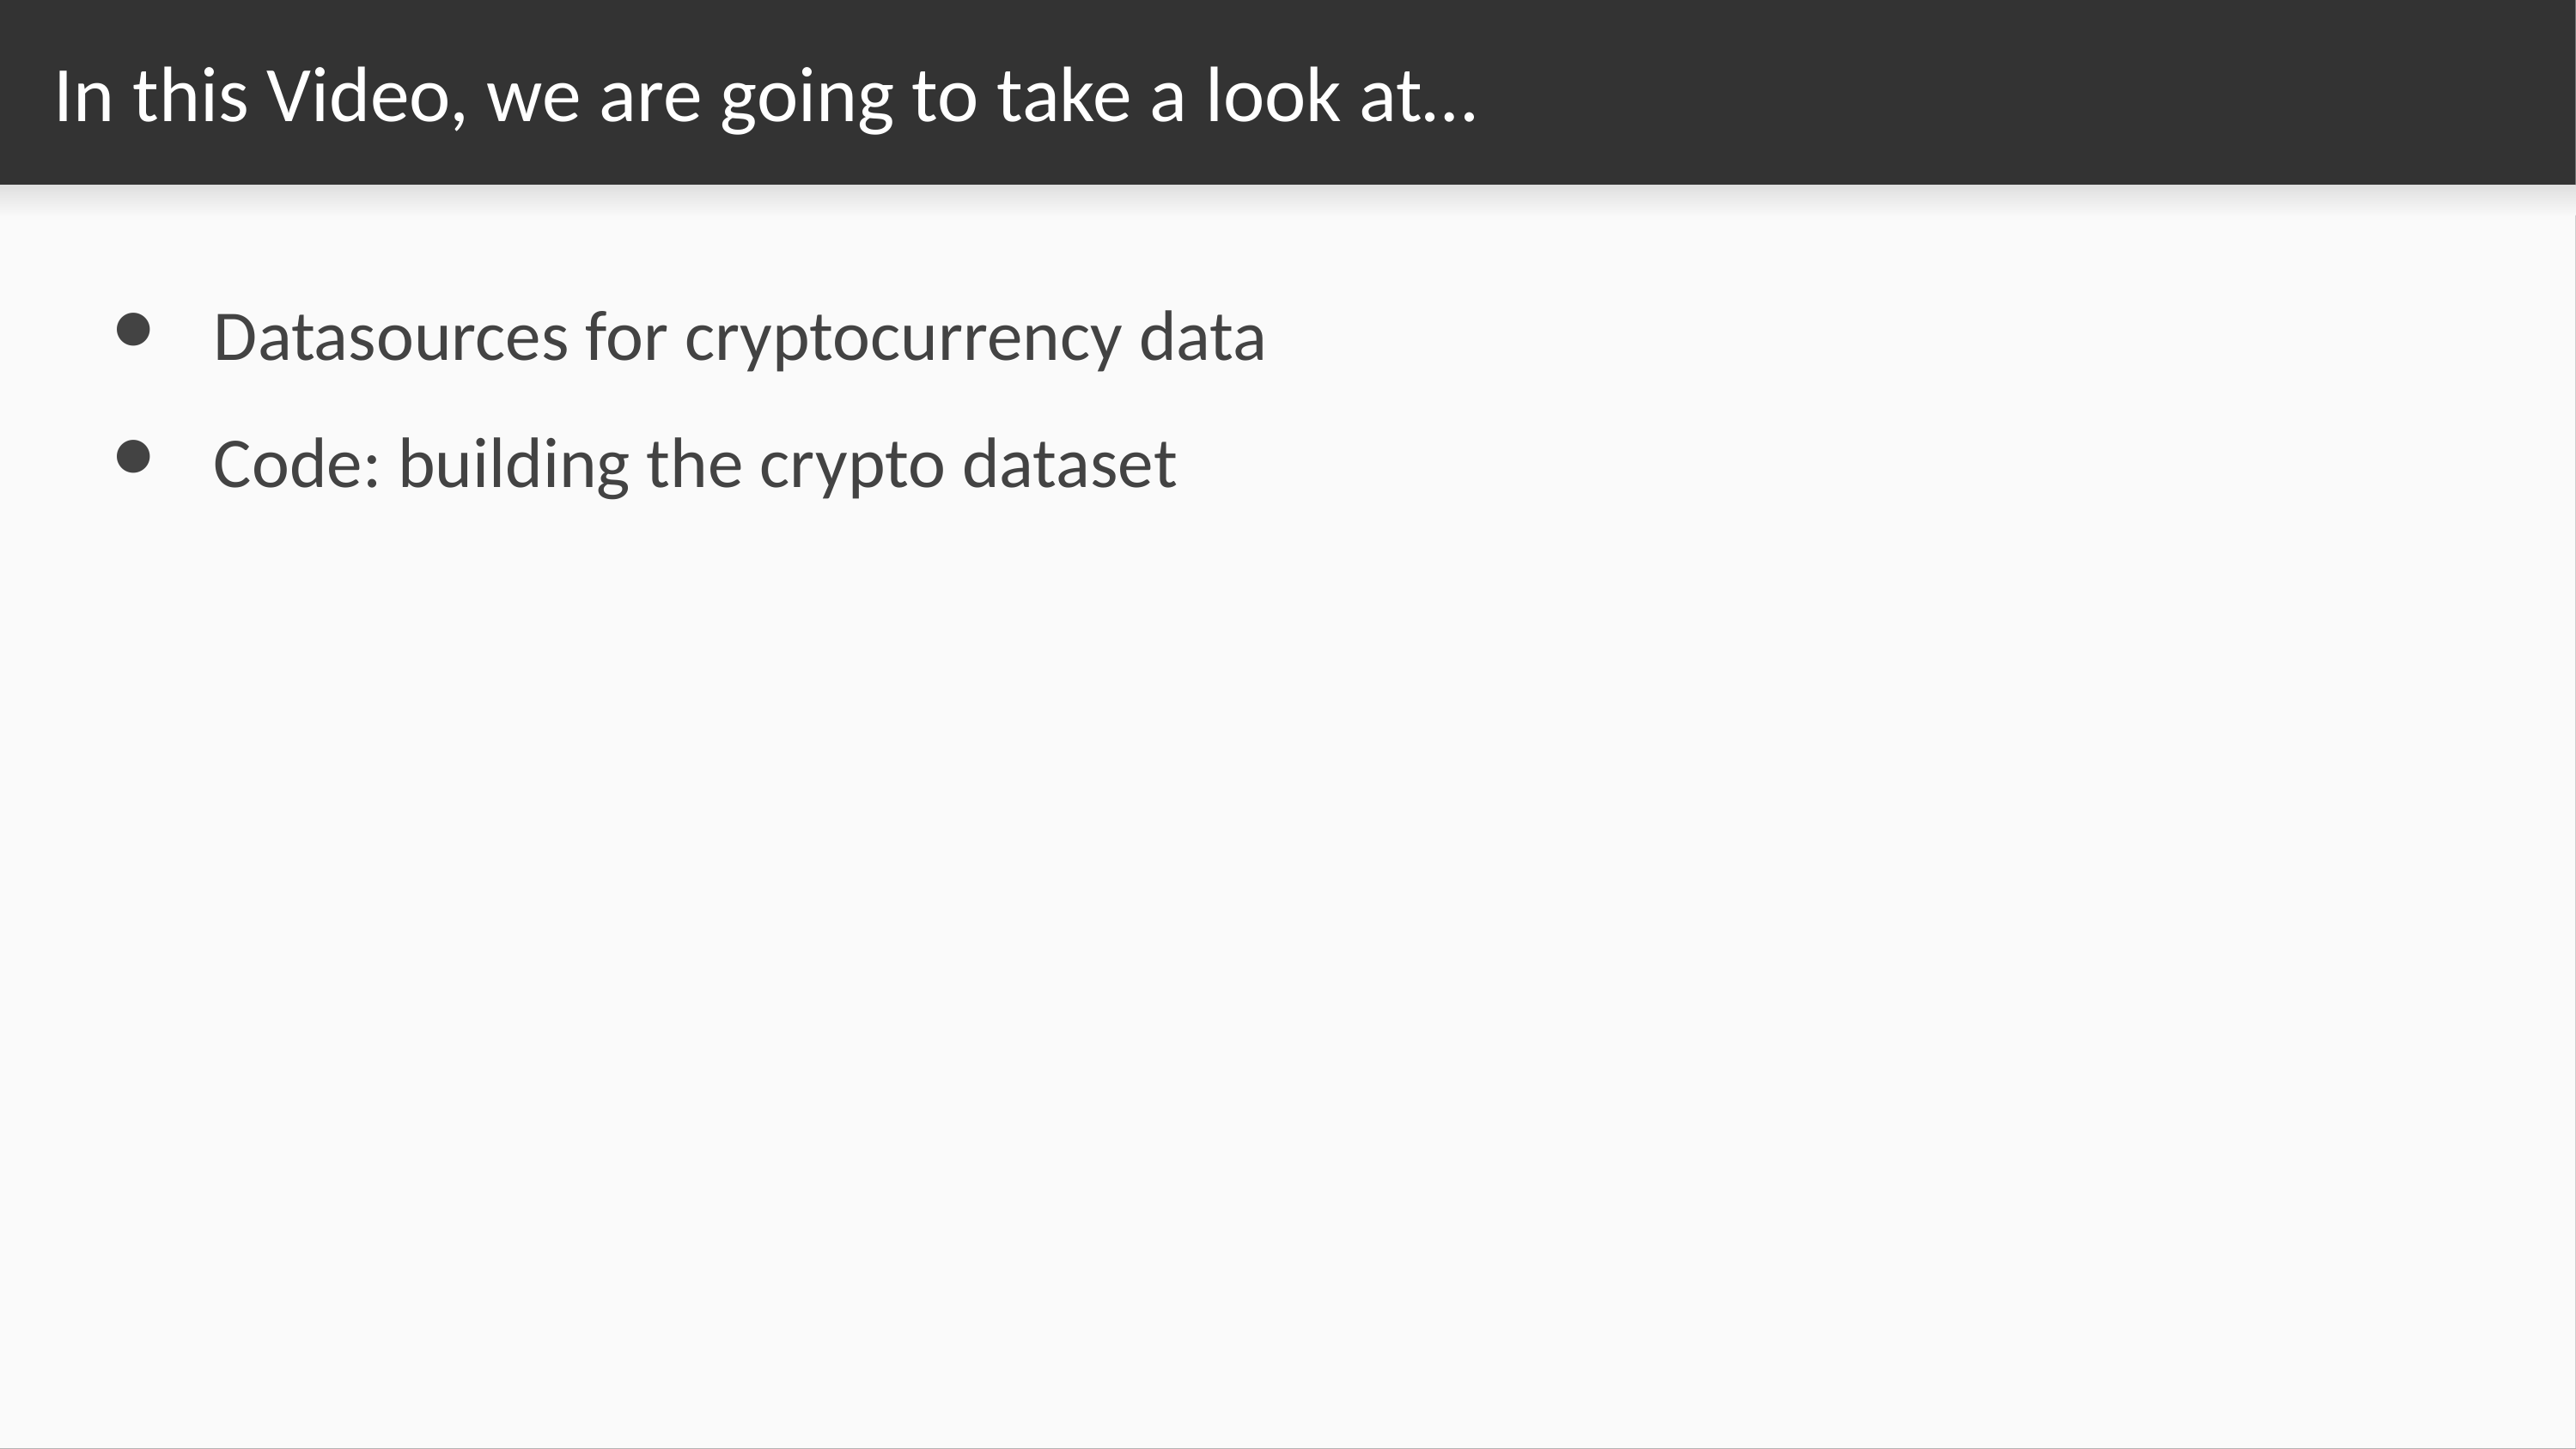

# In this Video, we are going to take a look at…
Datasources for cryptocurrency data
Code: building the crypto dataset